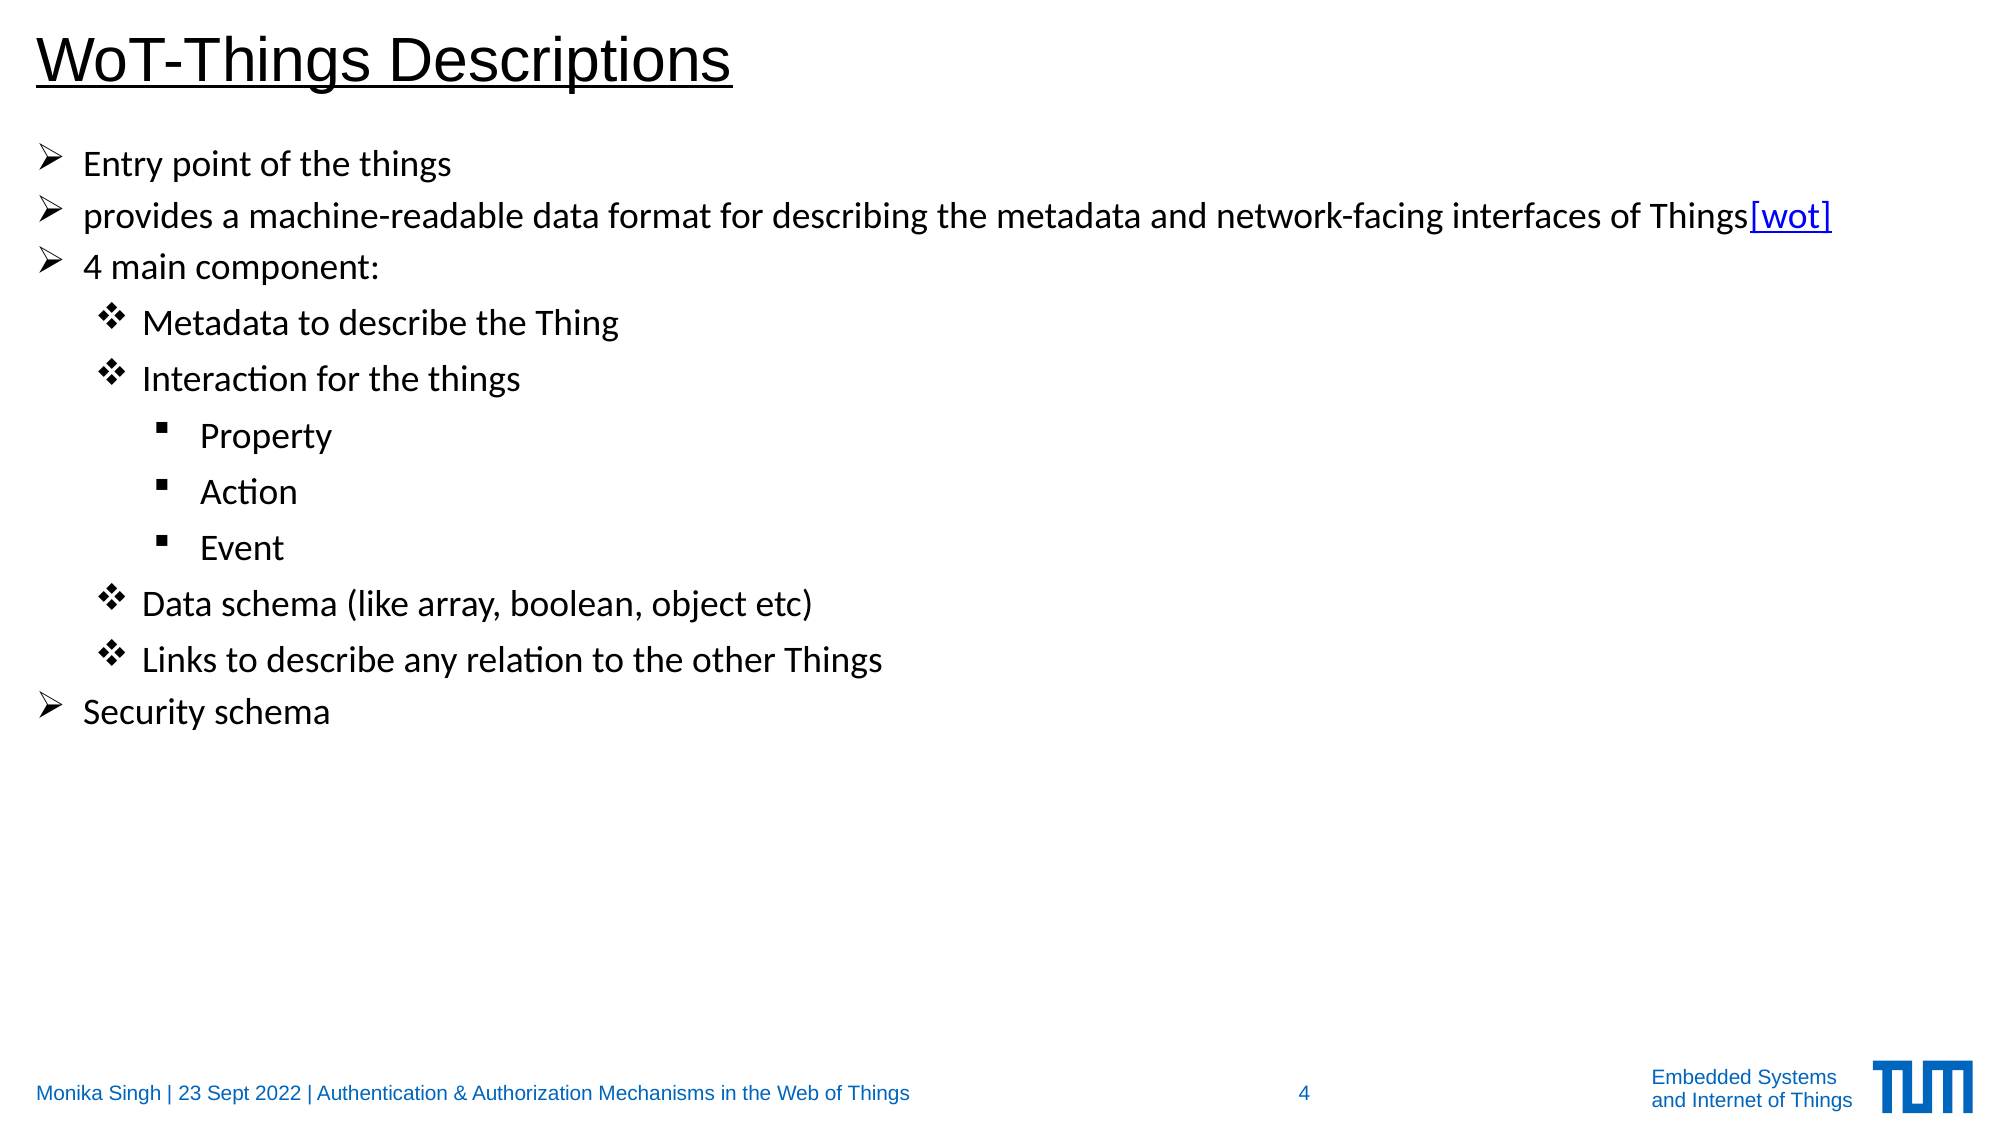

# WoT-Things Descriptions
Entry point of the things
provides a machine-readable data format for describing the metadata and network-facing interfaces of Things[wot]
4 main component:
Metadata to describe the Thing
Interaction for the things
Property
Action
Event
Data schema (like array, boolean, object etc)
Links to describe any relation to the other Things
Security schema
Monika Singh | 23 Sept 2022 | Authentication & Authorization Mechanisms in the Web of Things
4